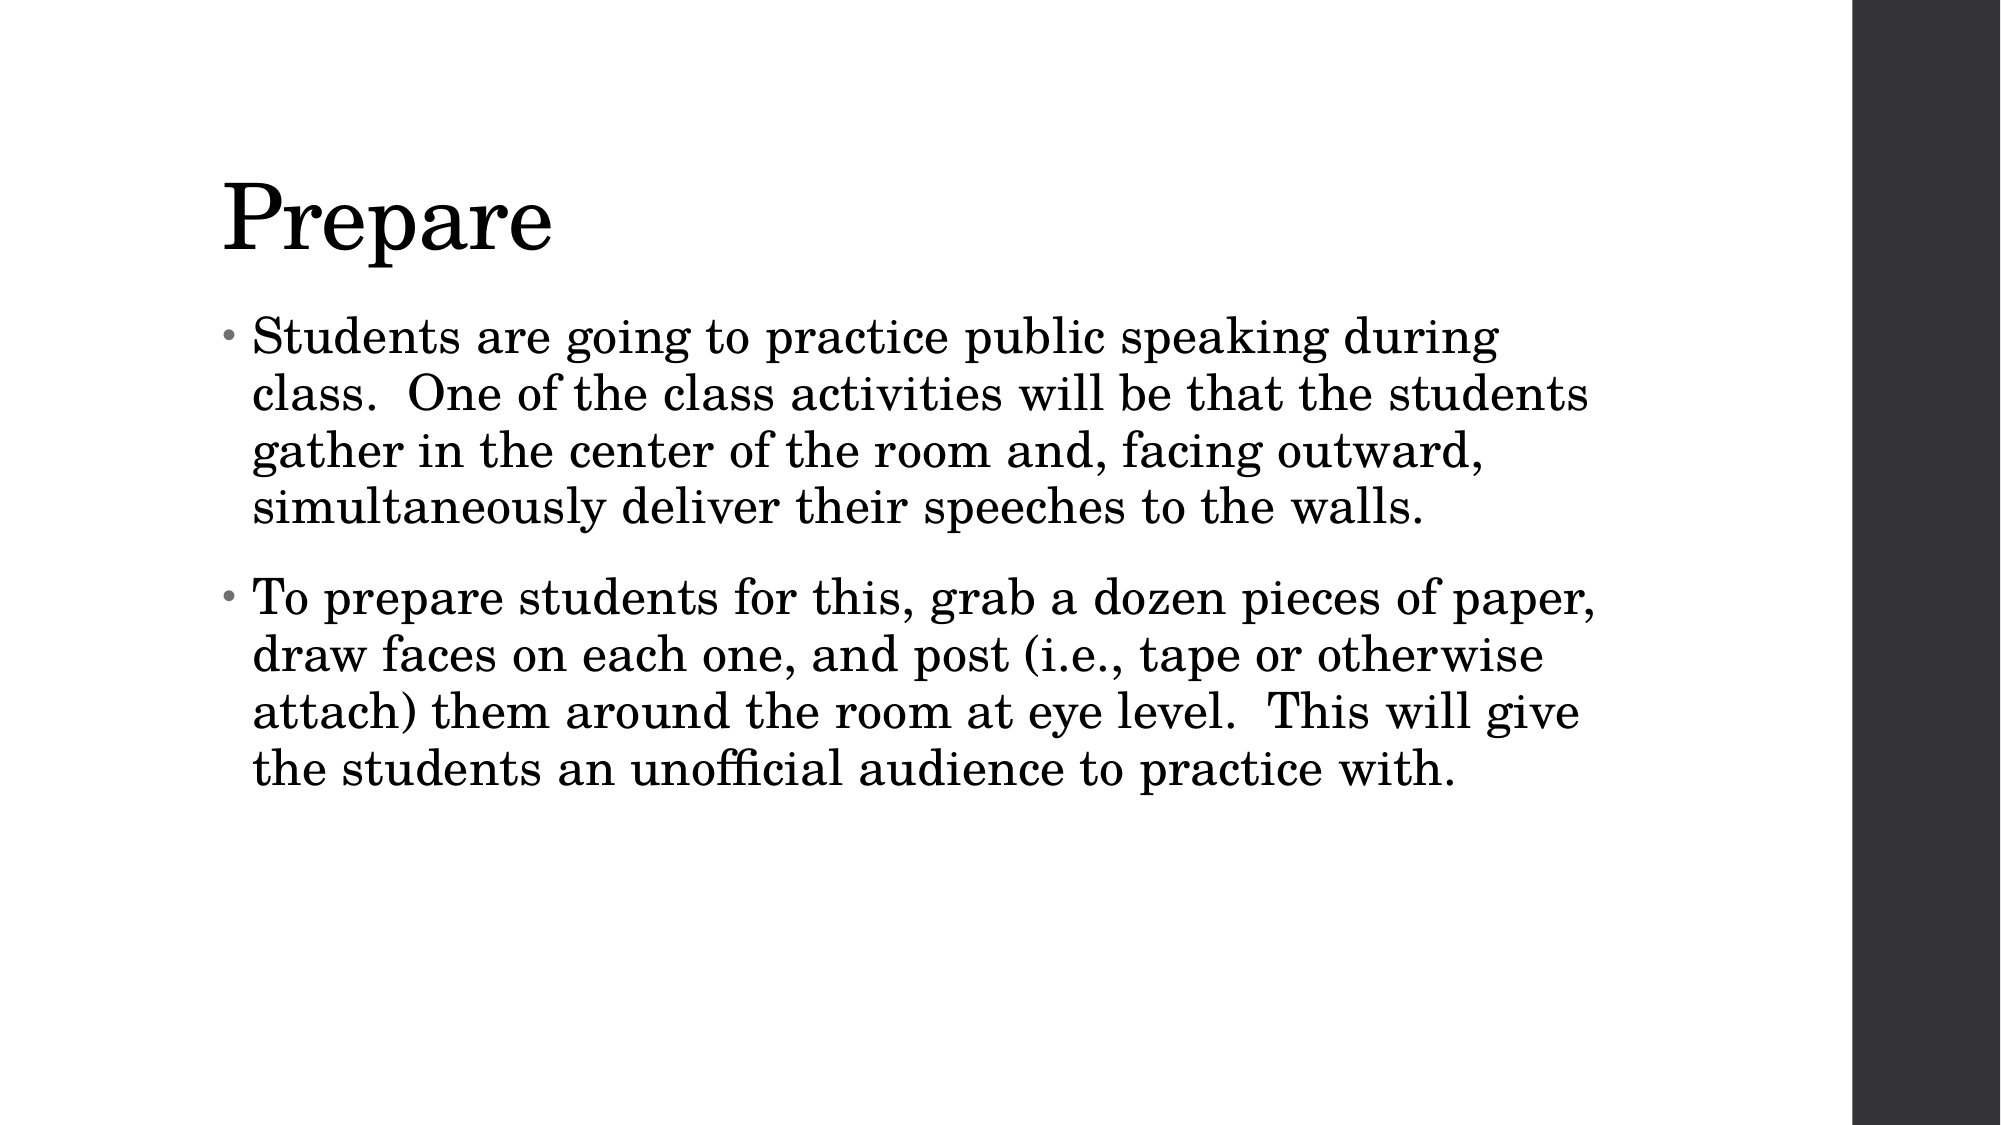

# Prepare
Students are going to practice public speaking during class.  One of the class activities will be that the students gather in the center of the room and, facing outward, simultaneously deliver their speeches to the walls.
To prepare students for this, grab a dozen pieces of paper, draw faces on each one, and post (i.e., tape or otherwise attach) them around the room at eye level.  This will give the students an unofficial audience to practice with.